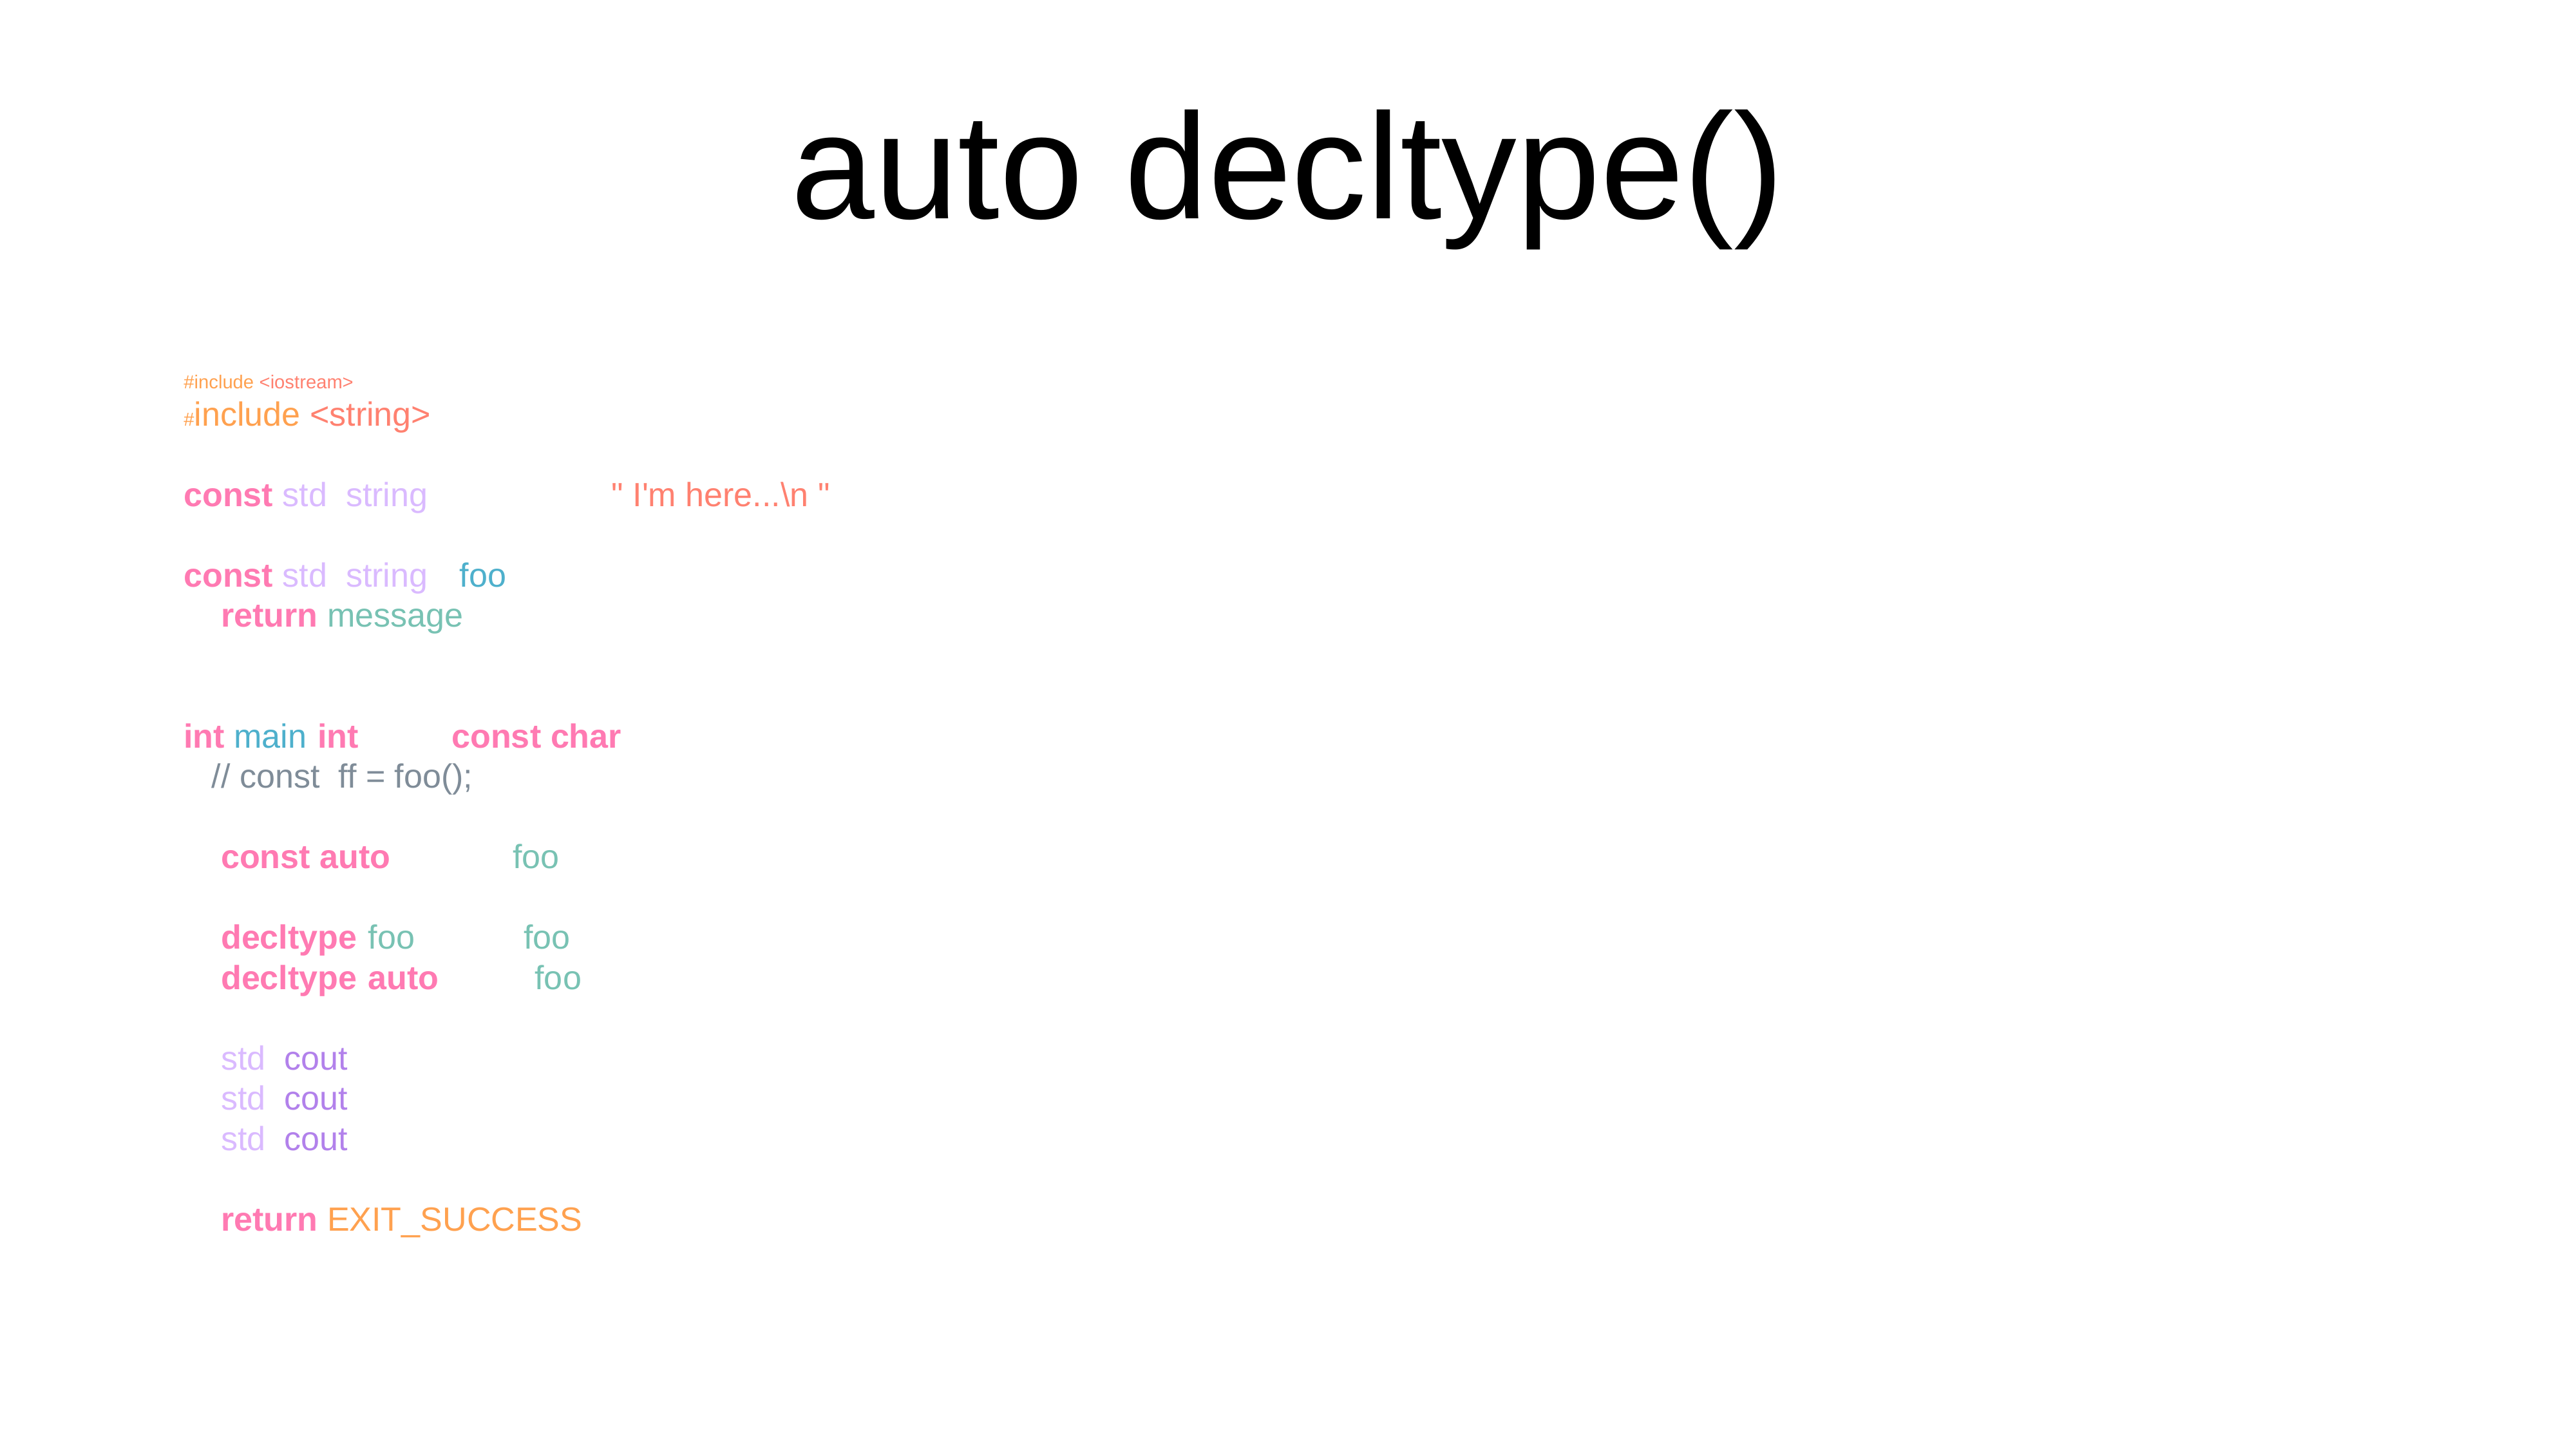

# auto decltype()
#include <iostream>
#include <string>

const std::string message = " I'm here...\n ";

const std::string& foo(){
    return message;
}

int main(int argc, const char * argv[]) {
   // const  ff = foo();

    const auto      f1 = foo();

    decltype(foo()) f2 = foo();
    decltype(auto)  f3 = foo();

    std::cout<< f1;
    std::cout<< f2;
    std::cout<< f3;

    return EXIT_SUCCESS;
}